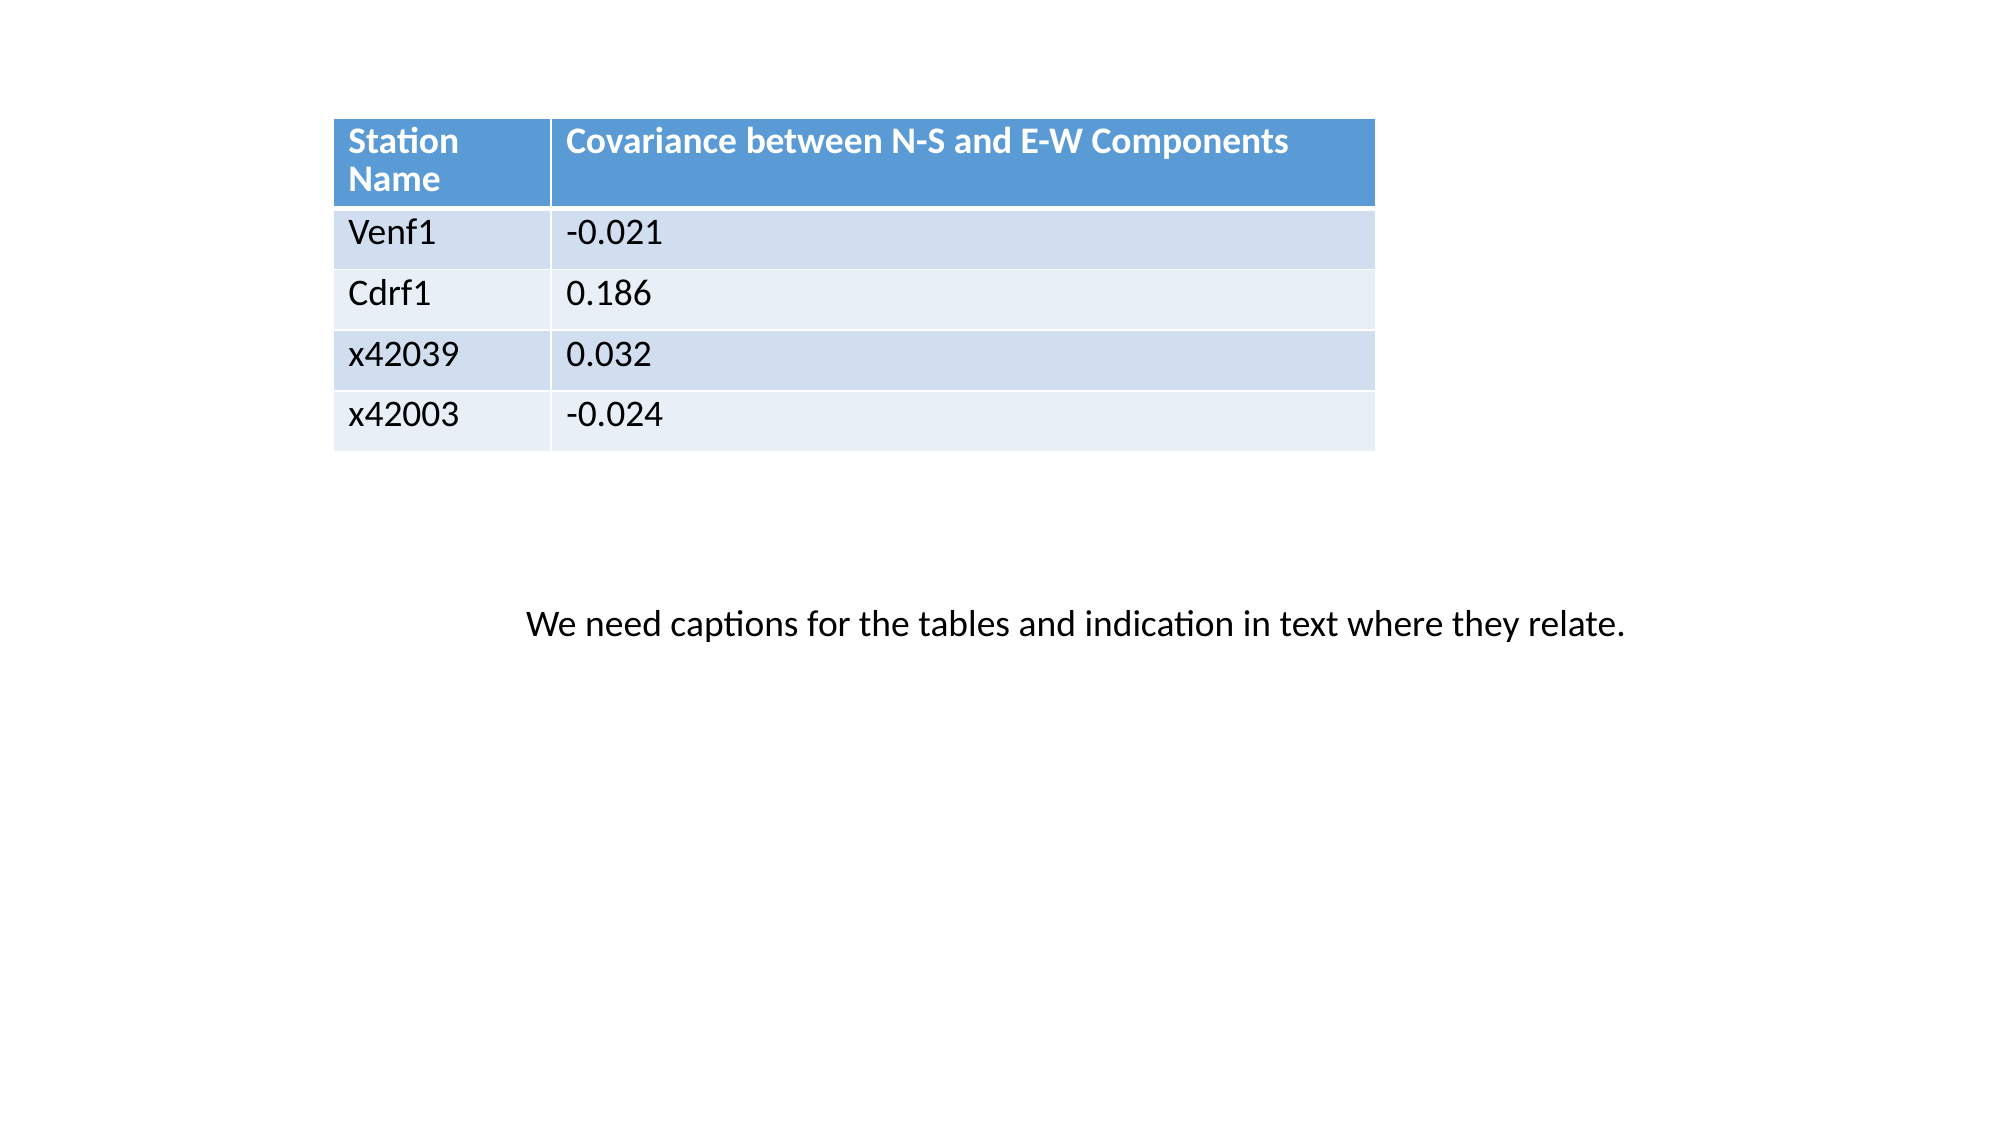

| Station Name | Covariance between N-S and E-W Components |
| --- | --- |
| Venf1 | -0.021 |
| Cdrf1 | 0.186 |
| x42039 | 0.032 |
| x42003 | -0.024 |
We need captions for the tables and indication in text where they relate.